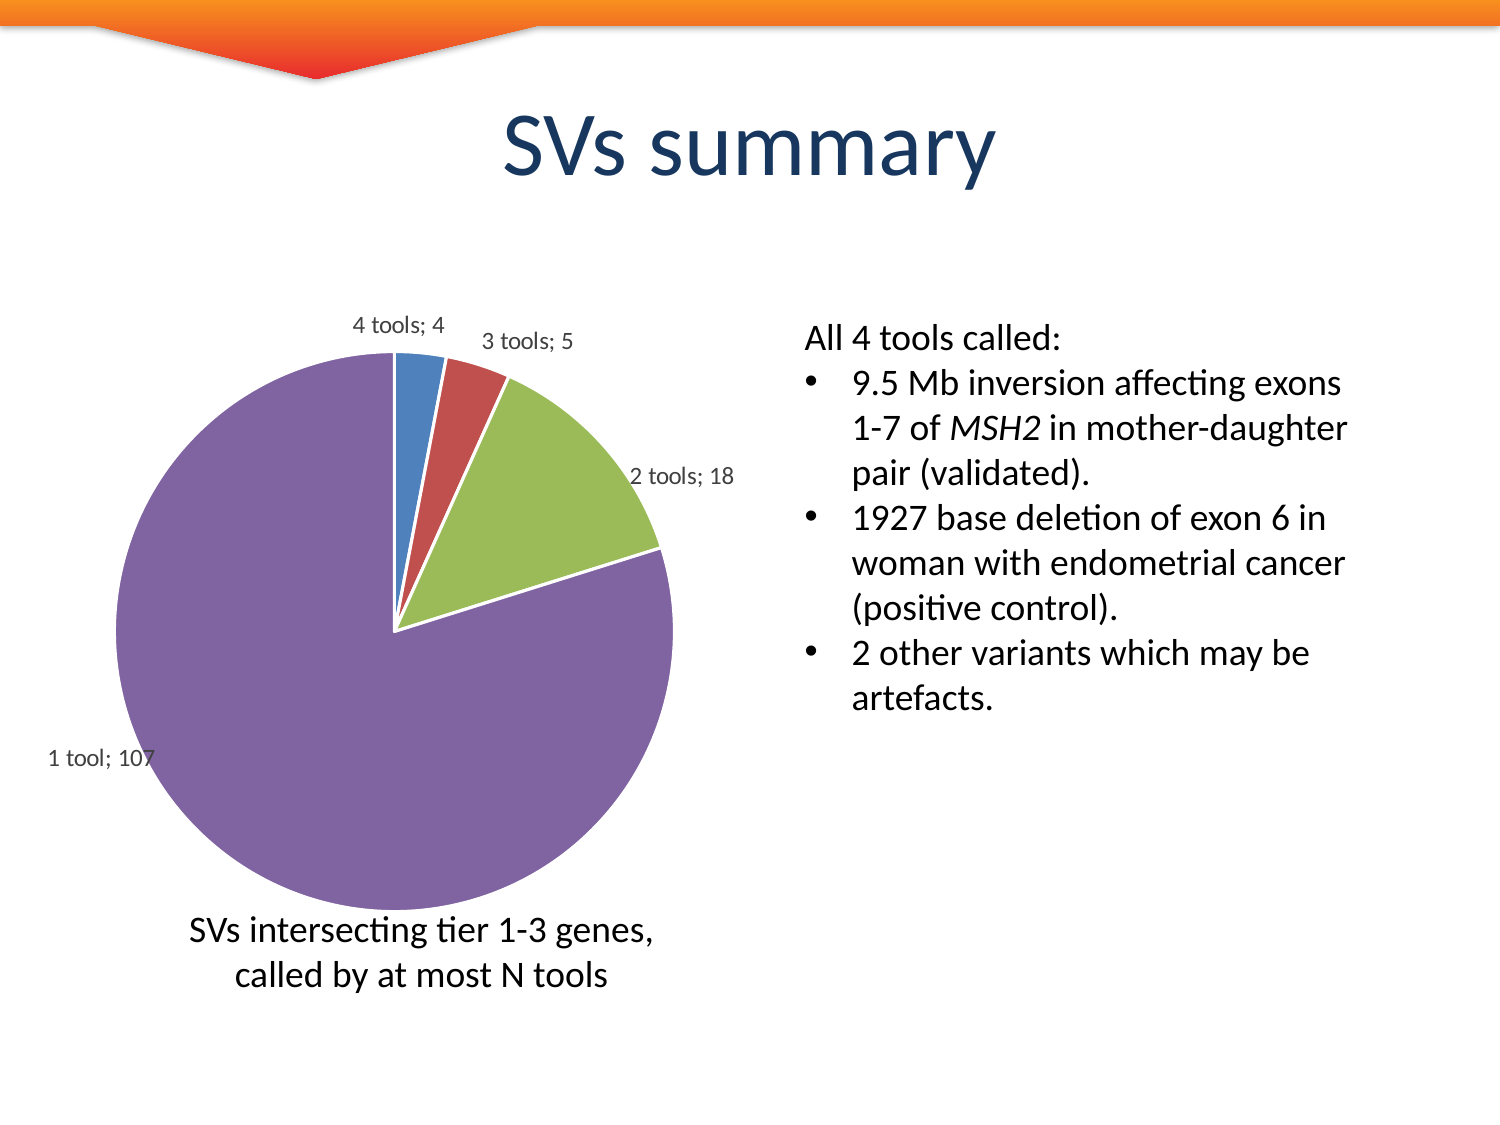

# SVs summary

### Chart

| Category |  |
|---|---|
| 4 tools | 4.0 |
| 3 tools | 5.0 |
| 2 tools | 18.0 |
| 1 tool | 107.0 |
All 4 tools called:
9.5 Mb inversion affecting exons 1-7 of MSH2 in mother-daughter pair (validated).
1927 base deletion of exon 6 in woman with endometrial cancer (positive control).
2 other variants which may be artefacts.
SVs intersecting tier 1-3 genes, called by at most N tools